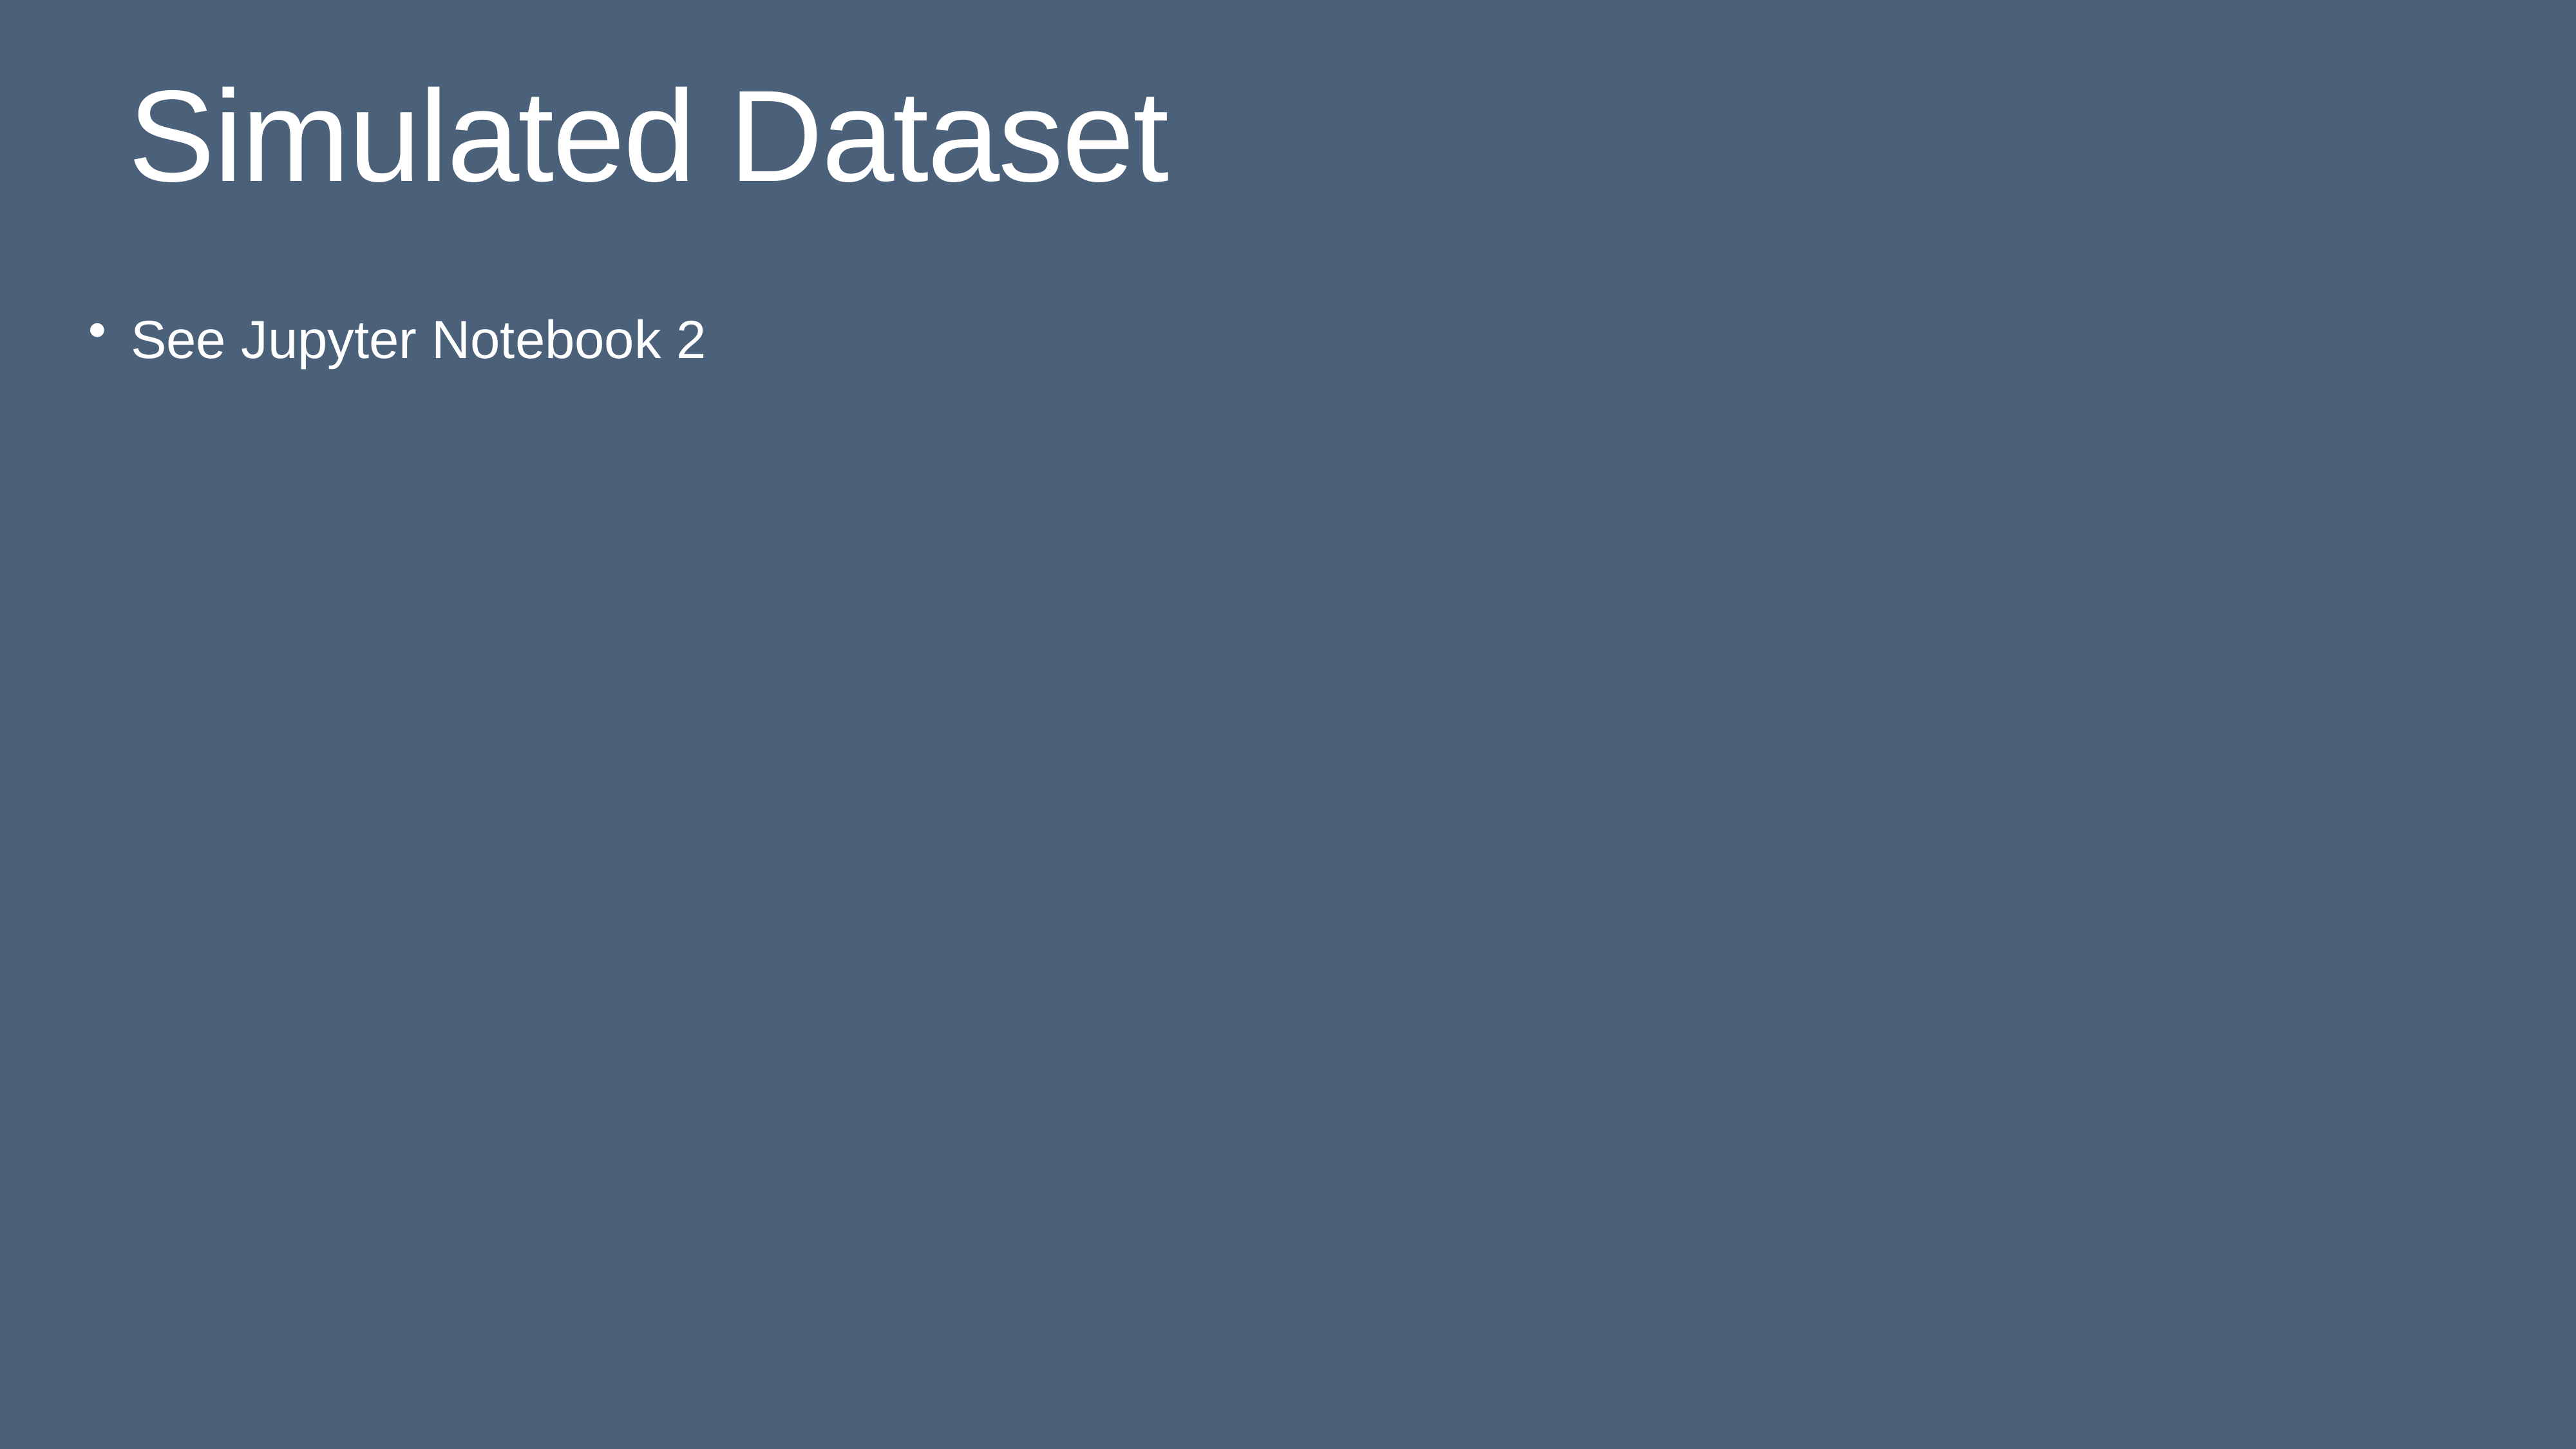

# Simulated Dataset
See Jupyter Notebook 2
24